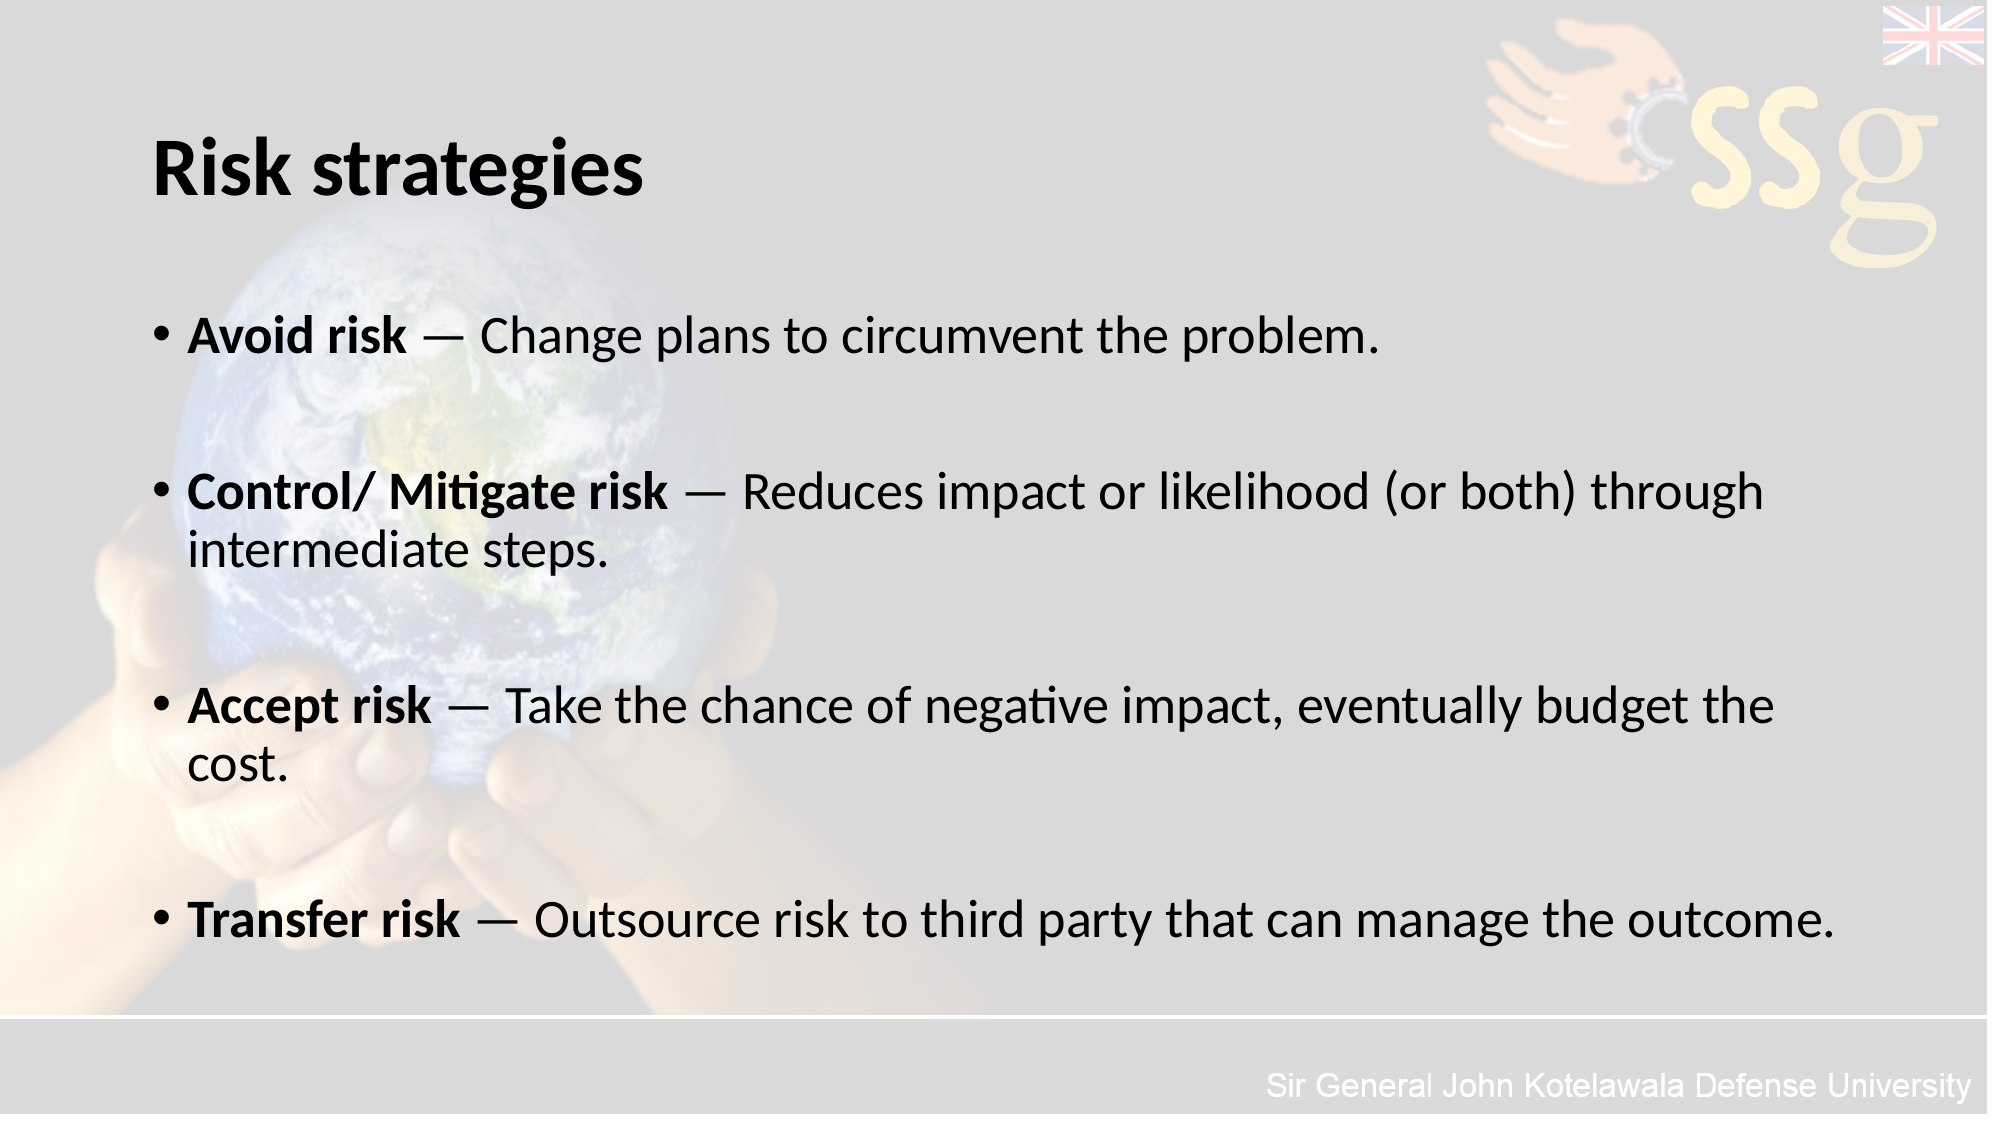

# Risk strategies
Avoid risk — Change plans to circumvent the problem.

Control/ Mitigate risk — Reduces impact or likelihood (or both) through intermediate steps.

Accept risk — Take the chance of negative impact, eventually budget the cost.

Transfer risk — Outsource risk to third party that can manage the outcome.